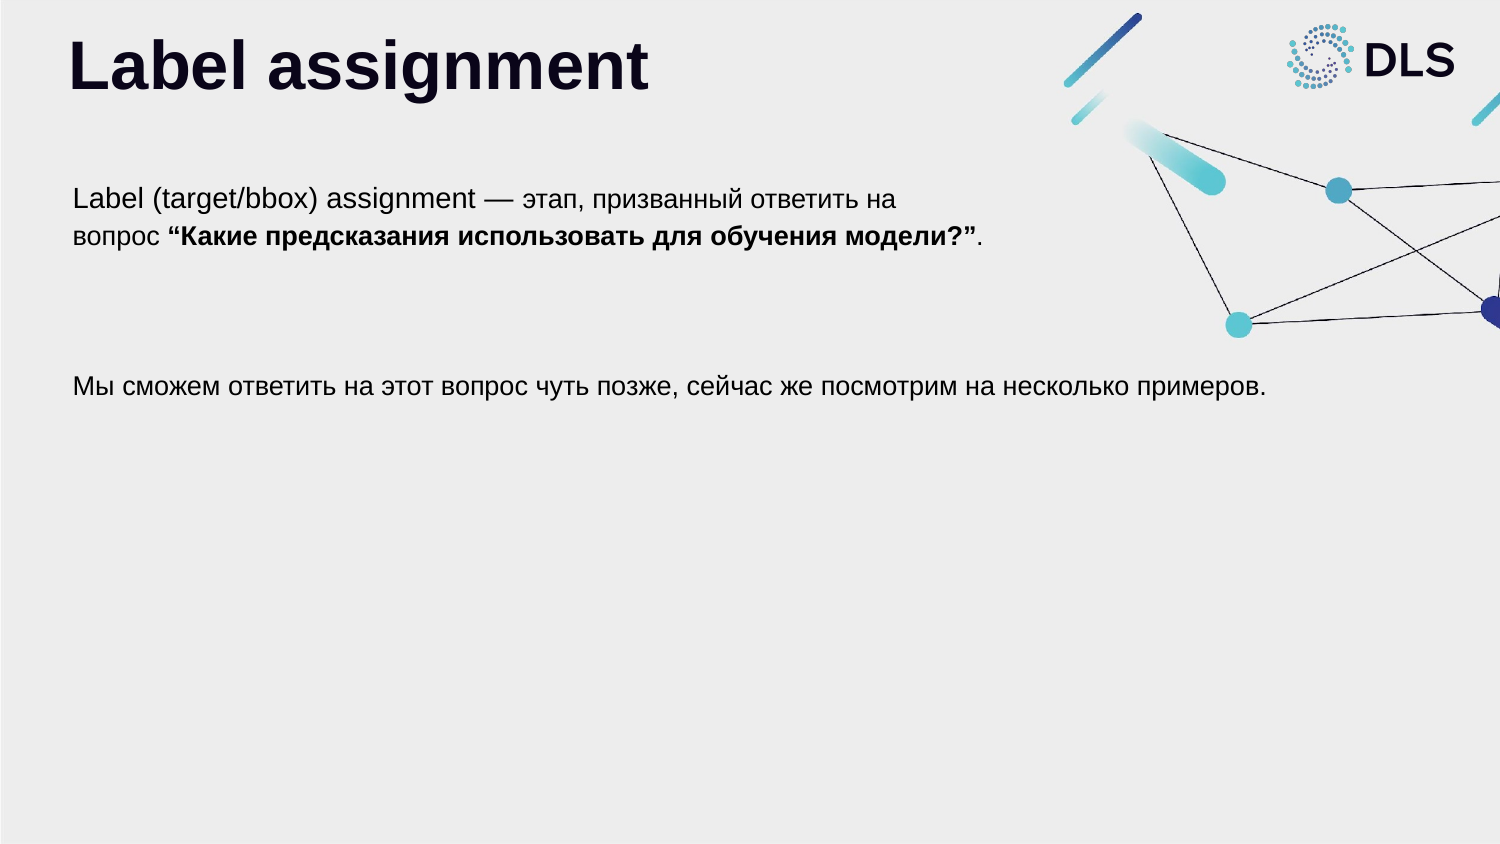

# Label assignment
Label (target/bbox) assignment — этап, призванный ответить на
вопрос “Какие предсказания использовать для обучения модели?”.

Мы сможем ответить на этот вопрос чуть позже, сейчас же посмотрим на несколько примеров.